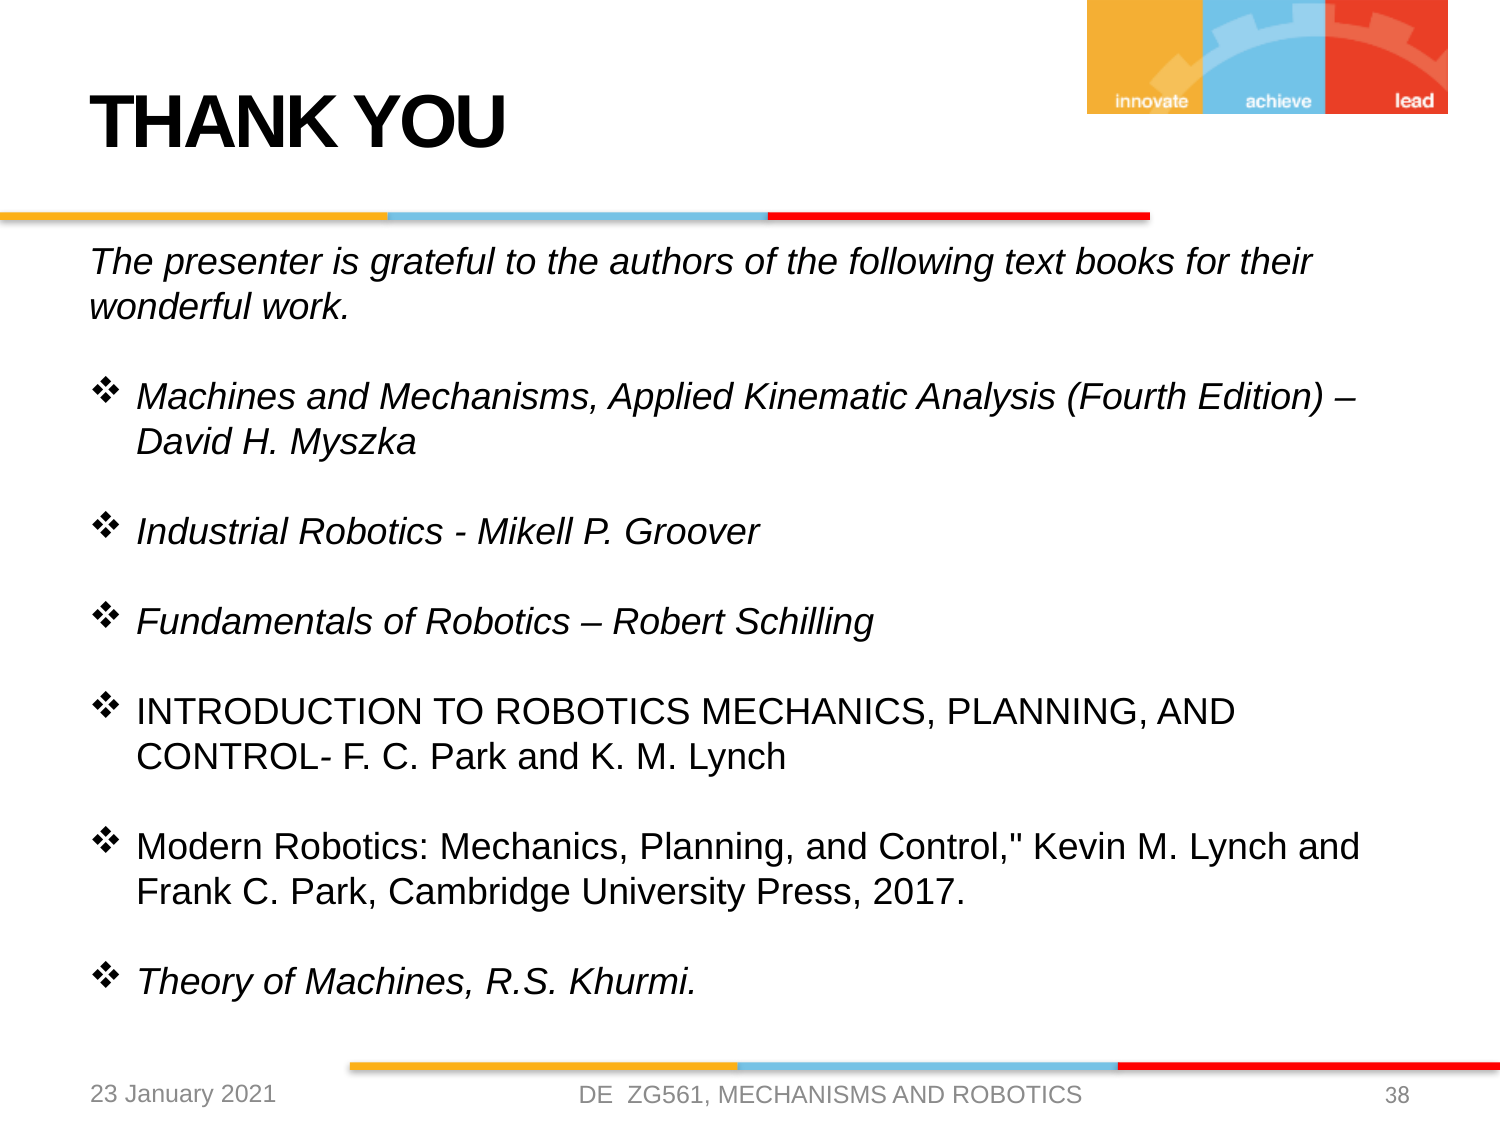

# THANK YOU
The presenter is grateful to the authors of the following text books for their wonderful work.

Machines and Mechanisms, Applied Kinematic Analysis (Fourth Edition) – David H. Myszka

Industrial Robotics - Mikell P. Groover

Fundamentals of Robotics – Robert Schilling

INTRODUCTION TO ROBOTICS MECHANICS, PLANNING, AND CONTROL- F. C. Park and K. M. Lynch

Modern Robotics: Mechanics, Planning, and Control," Kevin M. Lynch and Frank C. Park, Cambridge University Press, 2017.

Theory of Machines, R.S. Khurmi.

23 January 2021
DE  ZG561, MECHANISMS AND ROBOTICS
38